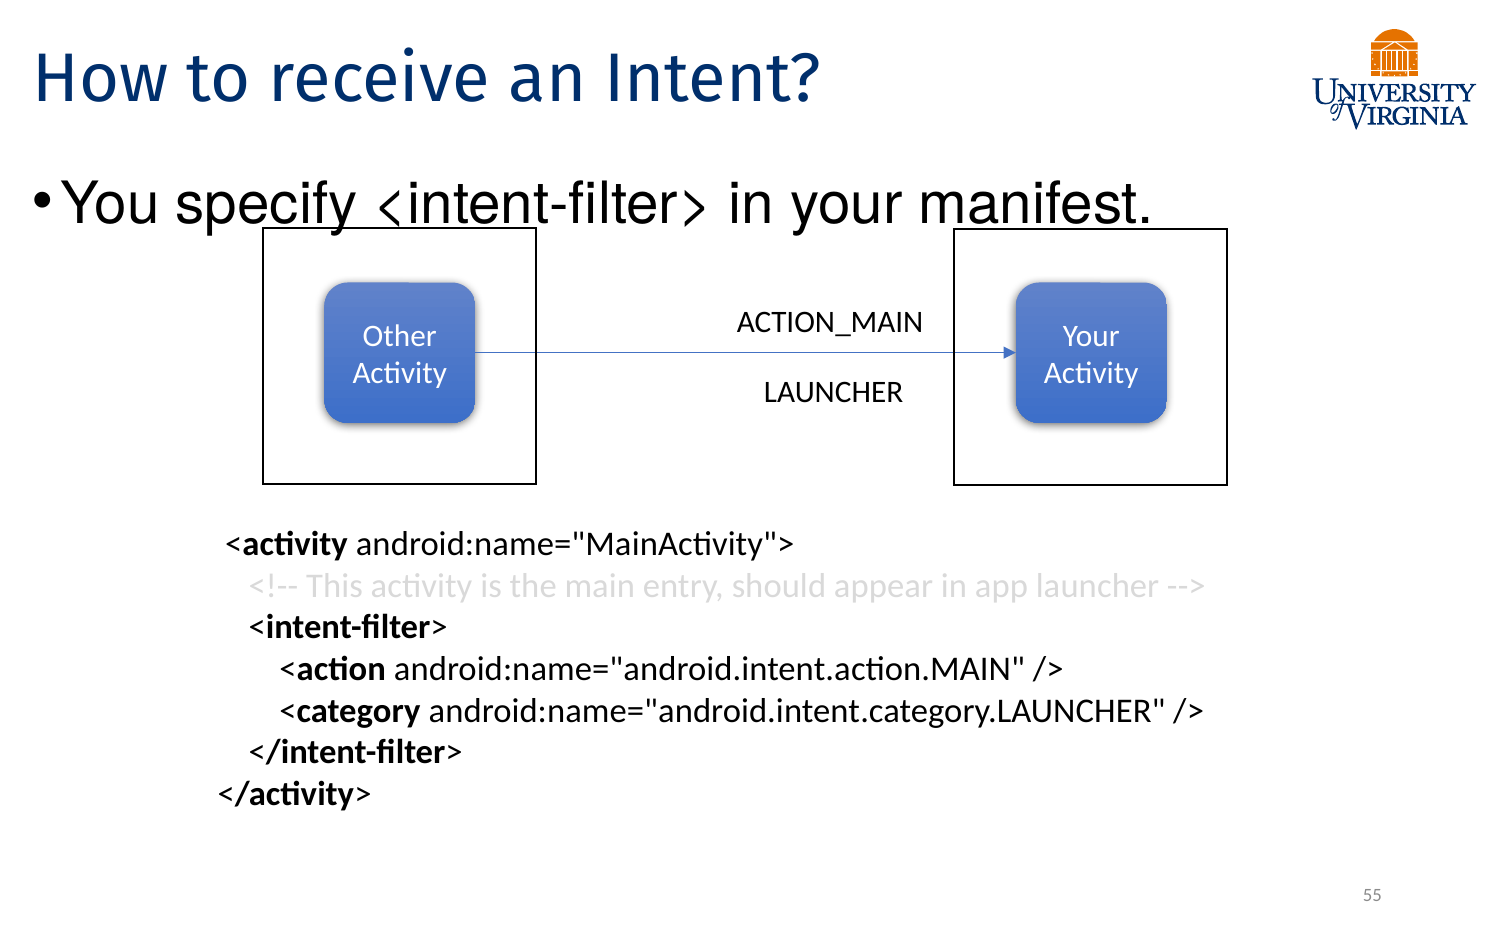

# How to receive an Intent?
You specify <intent-filter> in your manifest.

Other
Activity
Your
Activity
ACTION_MAIN
LAUNCHER
 <activity android:name="MainActivity">
    <!-- This activity is the main entry, should appear in app launcher -->
    <intent-filter>
        <action android:name="android.intent.action.MAIN" />
        <category android:name="android.intent.category.LAUNCHER" />
    </intent-filter>
</activity>
55